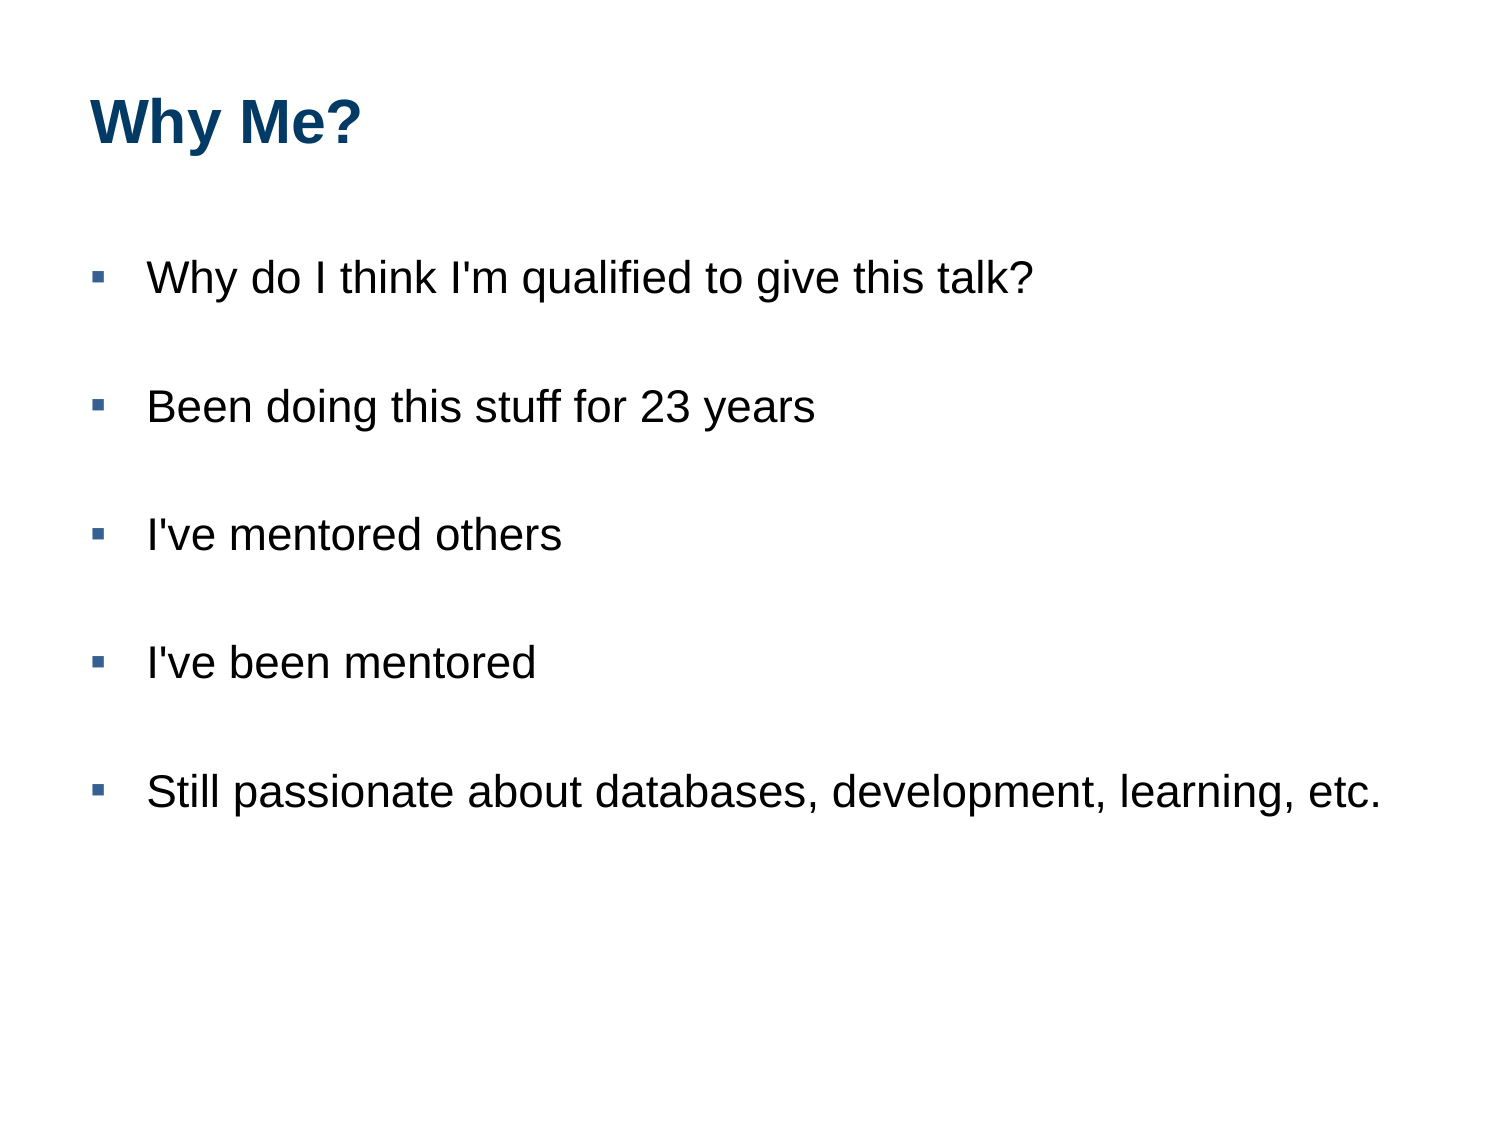

# Why Me?
Why do I think I'm qualified to give this talk?

Been doing this stuff for 23 years

I've mentored others

I've been mentored

Still passionate about databases, development, learning, etc.

4